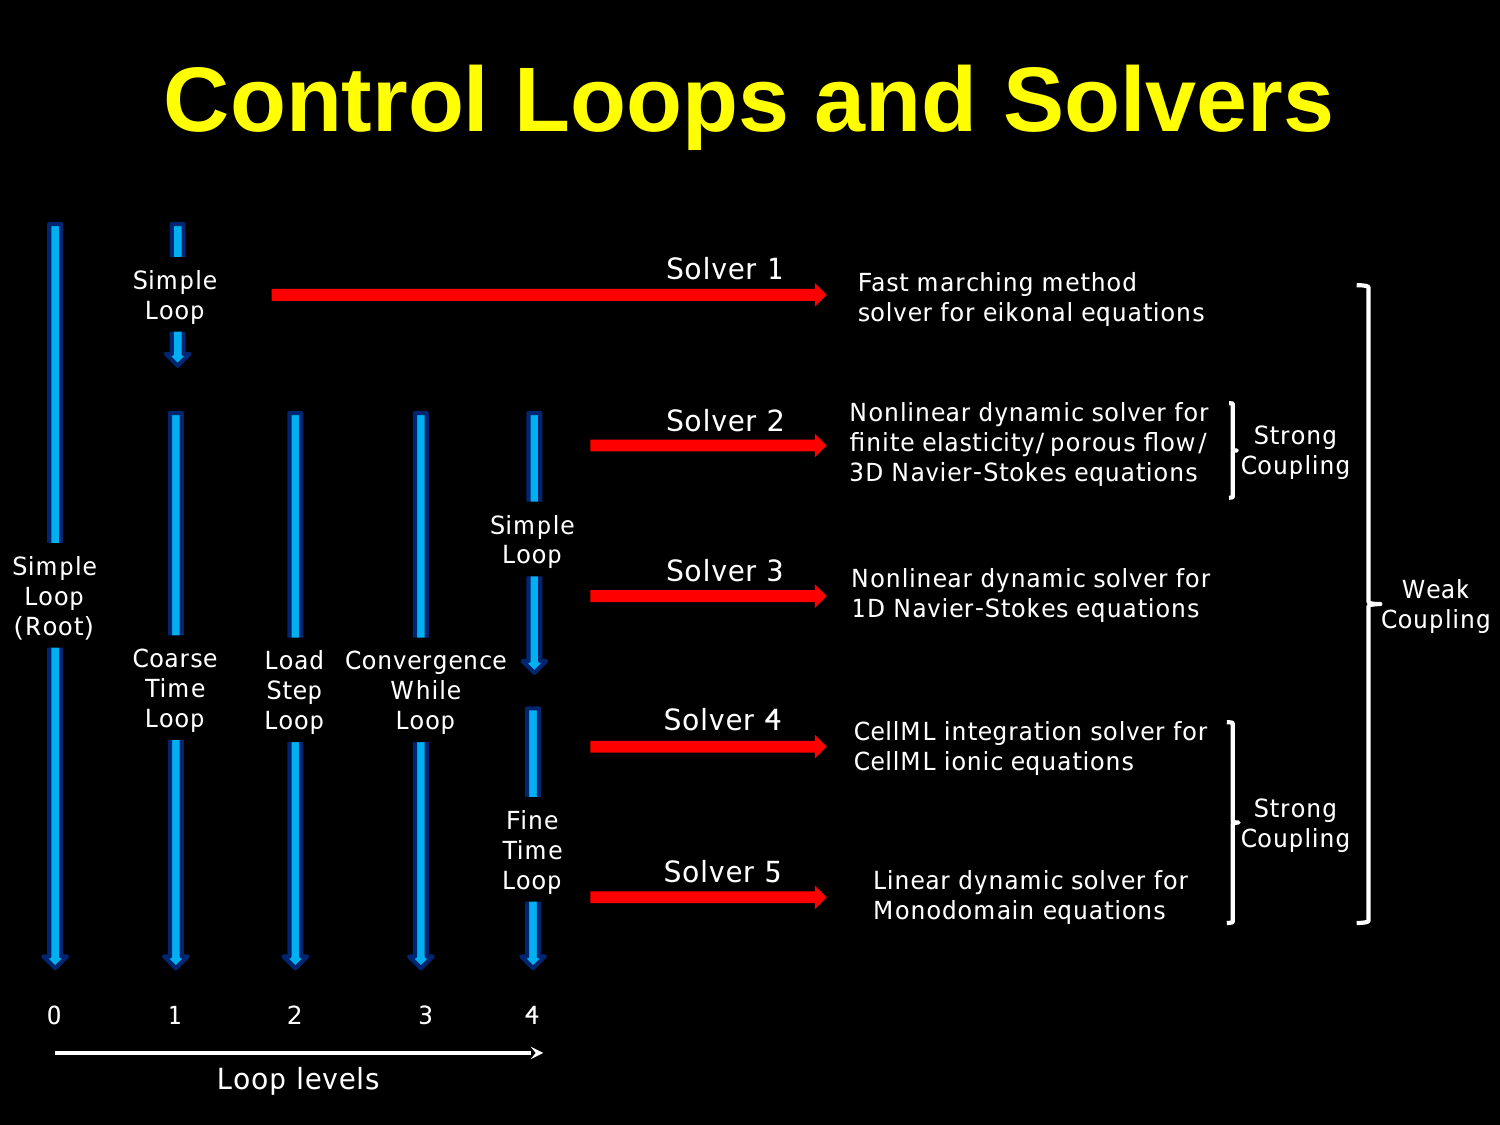

# Control Loops and Solvers

Simple
Loop
(Root)

Simple
Loop

Coarse
Time
Loop
Solver 1
Fast marching method
solver for eikonal equations

Weak
Coupling

Strong
Coupling

Strong
Coupling
Nonlinear dynamic solver for
finite elasticity/porous flow/
3D Navier-Stokes equations
Solver 2

Load
Step
Loop

Convergence
While
Loop

Simple
Loop

Fine
Time
Loop

Solver 3
Nonlinear dynamic solver for
1D Navier-Stokes equations

Solver 4
CellML integration solver for
CellML ionic equations

Solver 5
Linear dynamic solver for
Monodomain equations

0
1
2
3
4
Loop levels